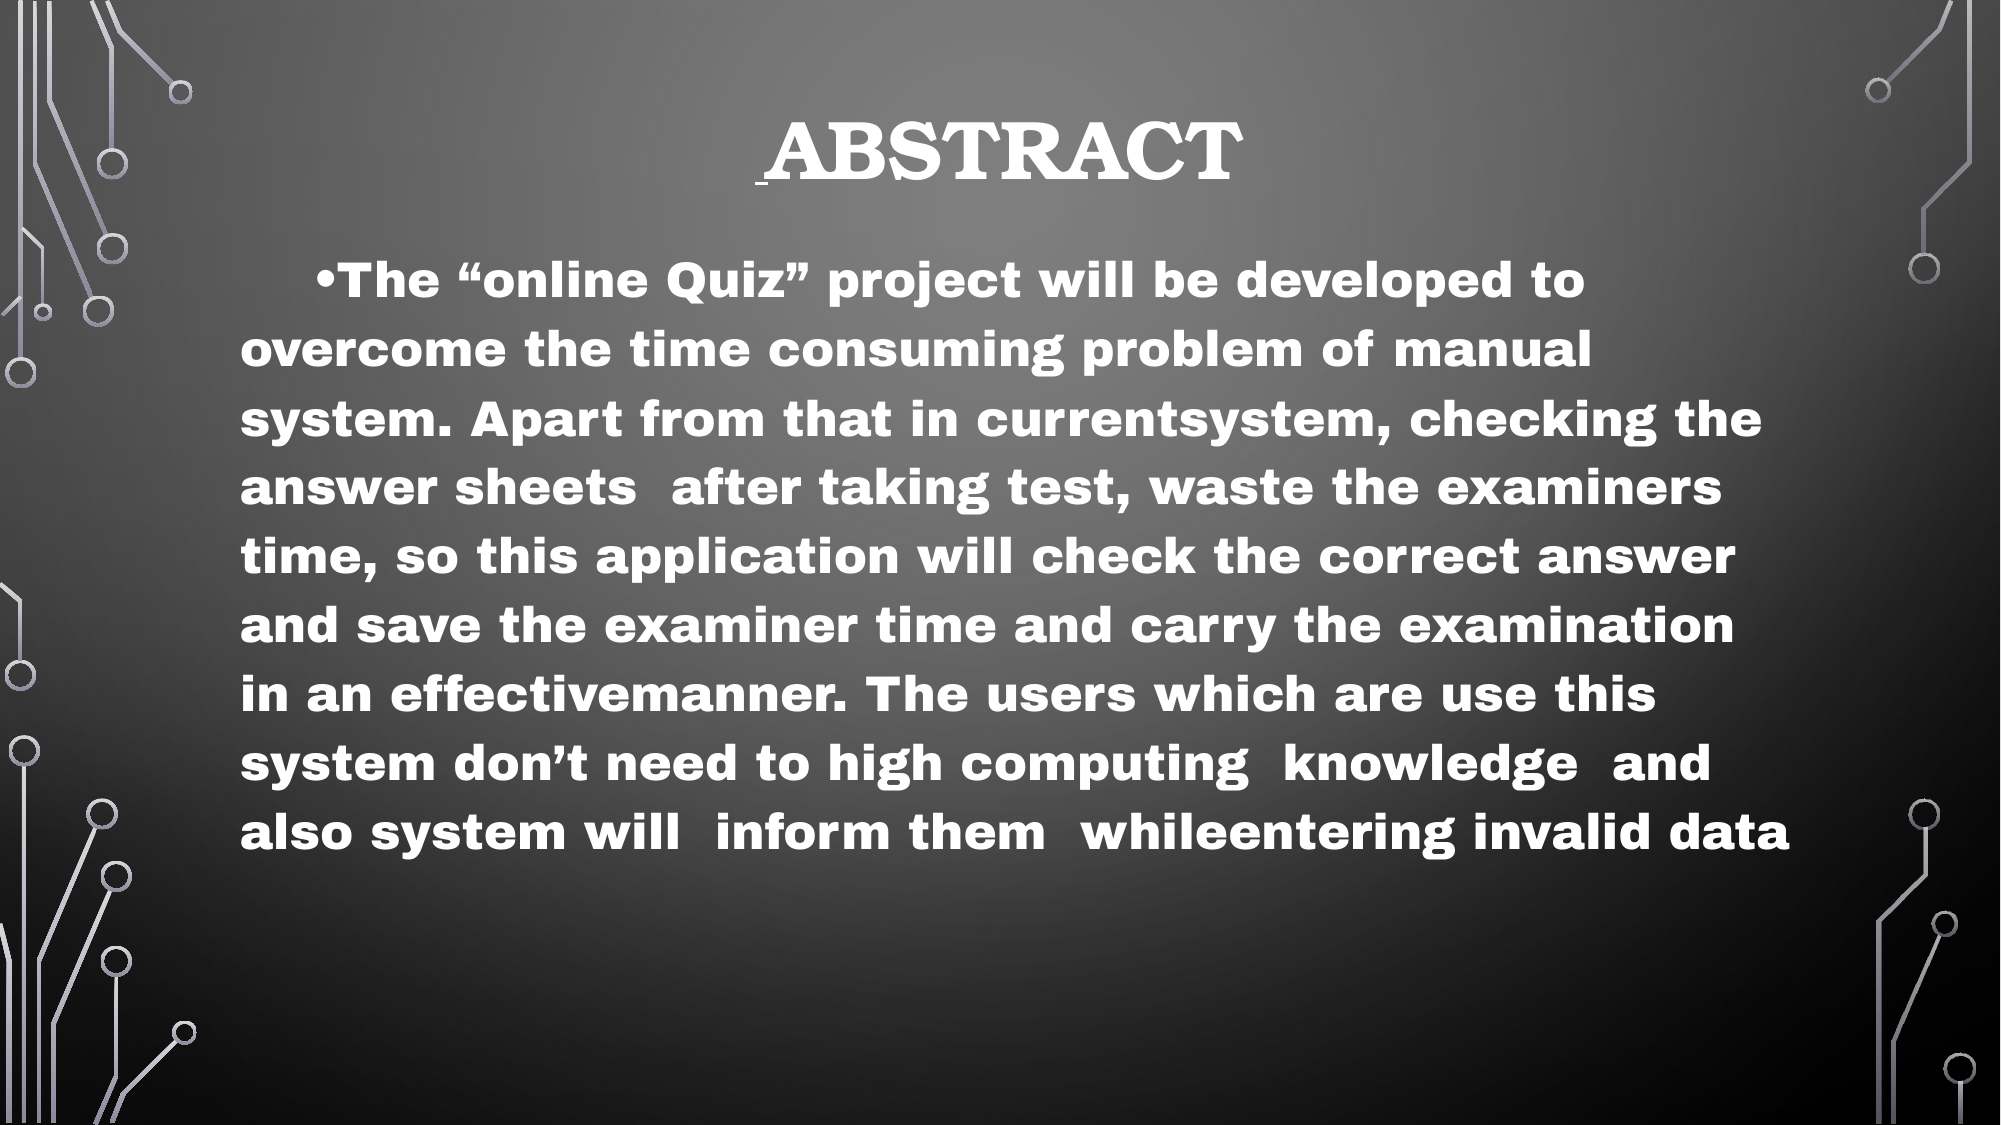

# Abstract
The “online Quiz” project will be developed to overcome the time consuming problem of manual system. Apart from that in currentsystem, checking the answer sheets  after taking test, waste the examiners time, so this application will check the correct answer and save the examiner time and carry the examination in an effectivemanner. The users which are use this system don’t need to high computing  knowledge  and  also system will  inform them  whileentering invalid data